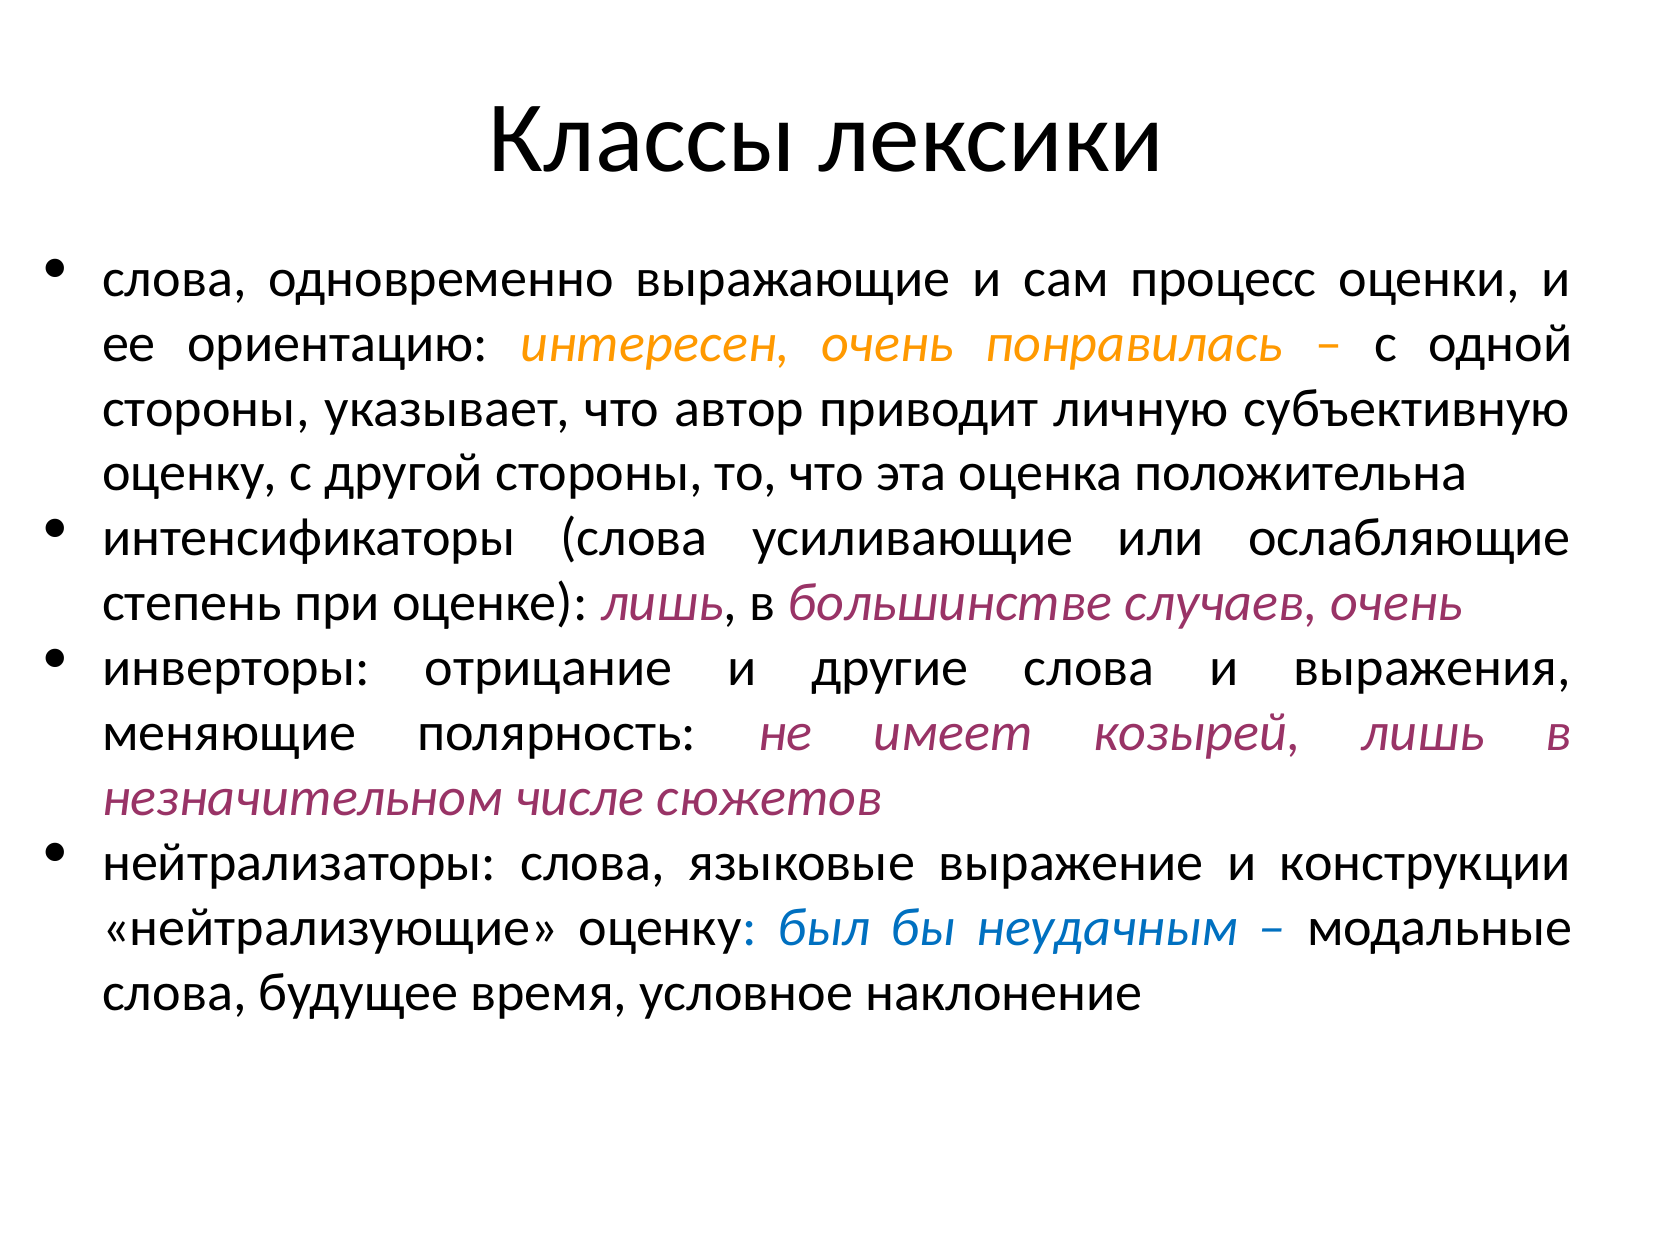

# Классы лексики
слова, одновременно выражающие и сам процесс оценки, и ее ориентацию: интересен, очень понравилась – с одной стороны, указывает, что автор приводит личную субъективную оценку, с другой стороны, то, что эта оценка положительна
интенсификаторы (слова усиливающие или ослабляющие степень при оценке): лишь, в большинстве случаев, очень
инверторы: отрицание и другие слова и выражения, меняющие полярность: не имеет козырей, лишь в незначительном числе сюжетов
нейтрализаторы: слова, языковые выражение и конструкции «нейтрализующие» оценку: был бы неудачным – модальные слова, будущее время, условное наклонение